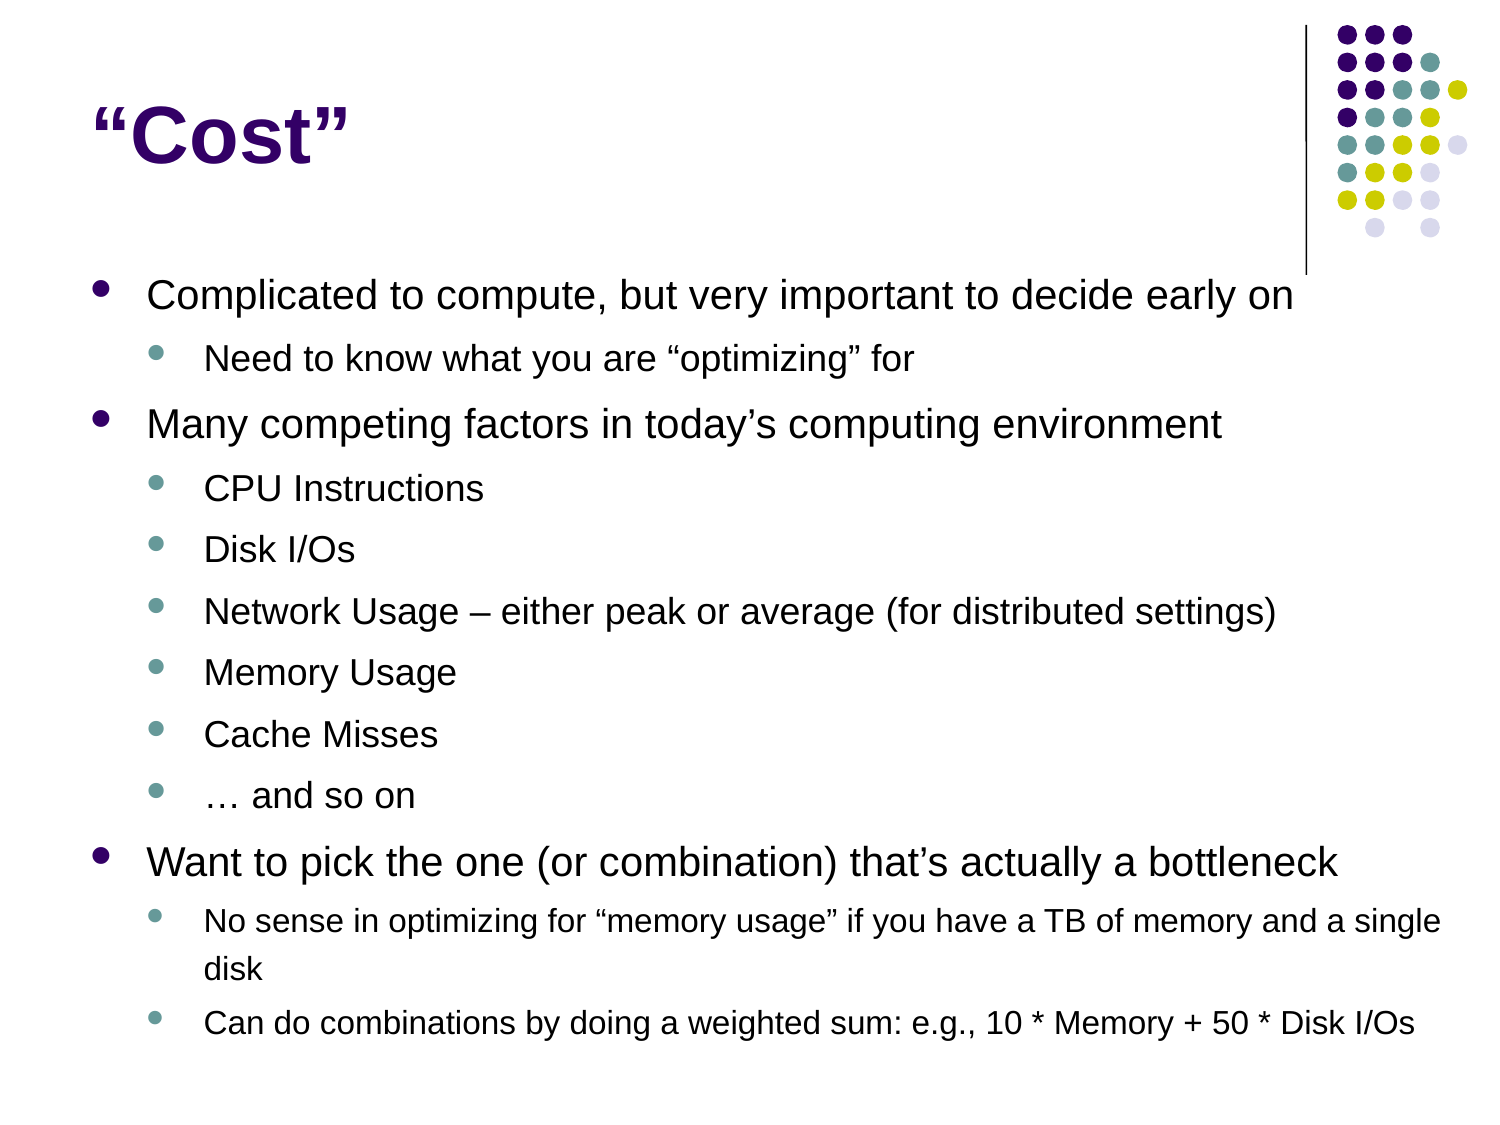

# “Cost”
Complicated to compute, but very important to decide early on
Need to know what you are “optimizing” for
Many competing factors in today’s computing environment
CPU Instructions
Disk I/Os
Network Usage – either peak or average (for distributed settings)
Memory Usage
Cache Misses
… and so on
Want to pick the one (or combination) that’s actually a bottleneck
No sense in optimizing for “memory usage” if you have a TB of memory and a single disk
Can do combinations by doing a weighted sum: e.g., 10 * Memory + 50 * Disk I/Os